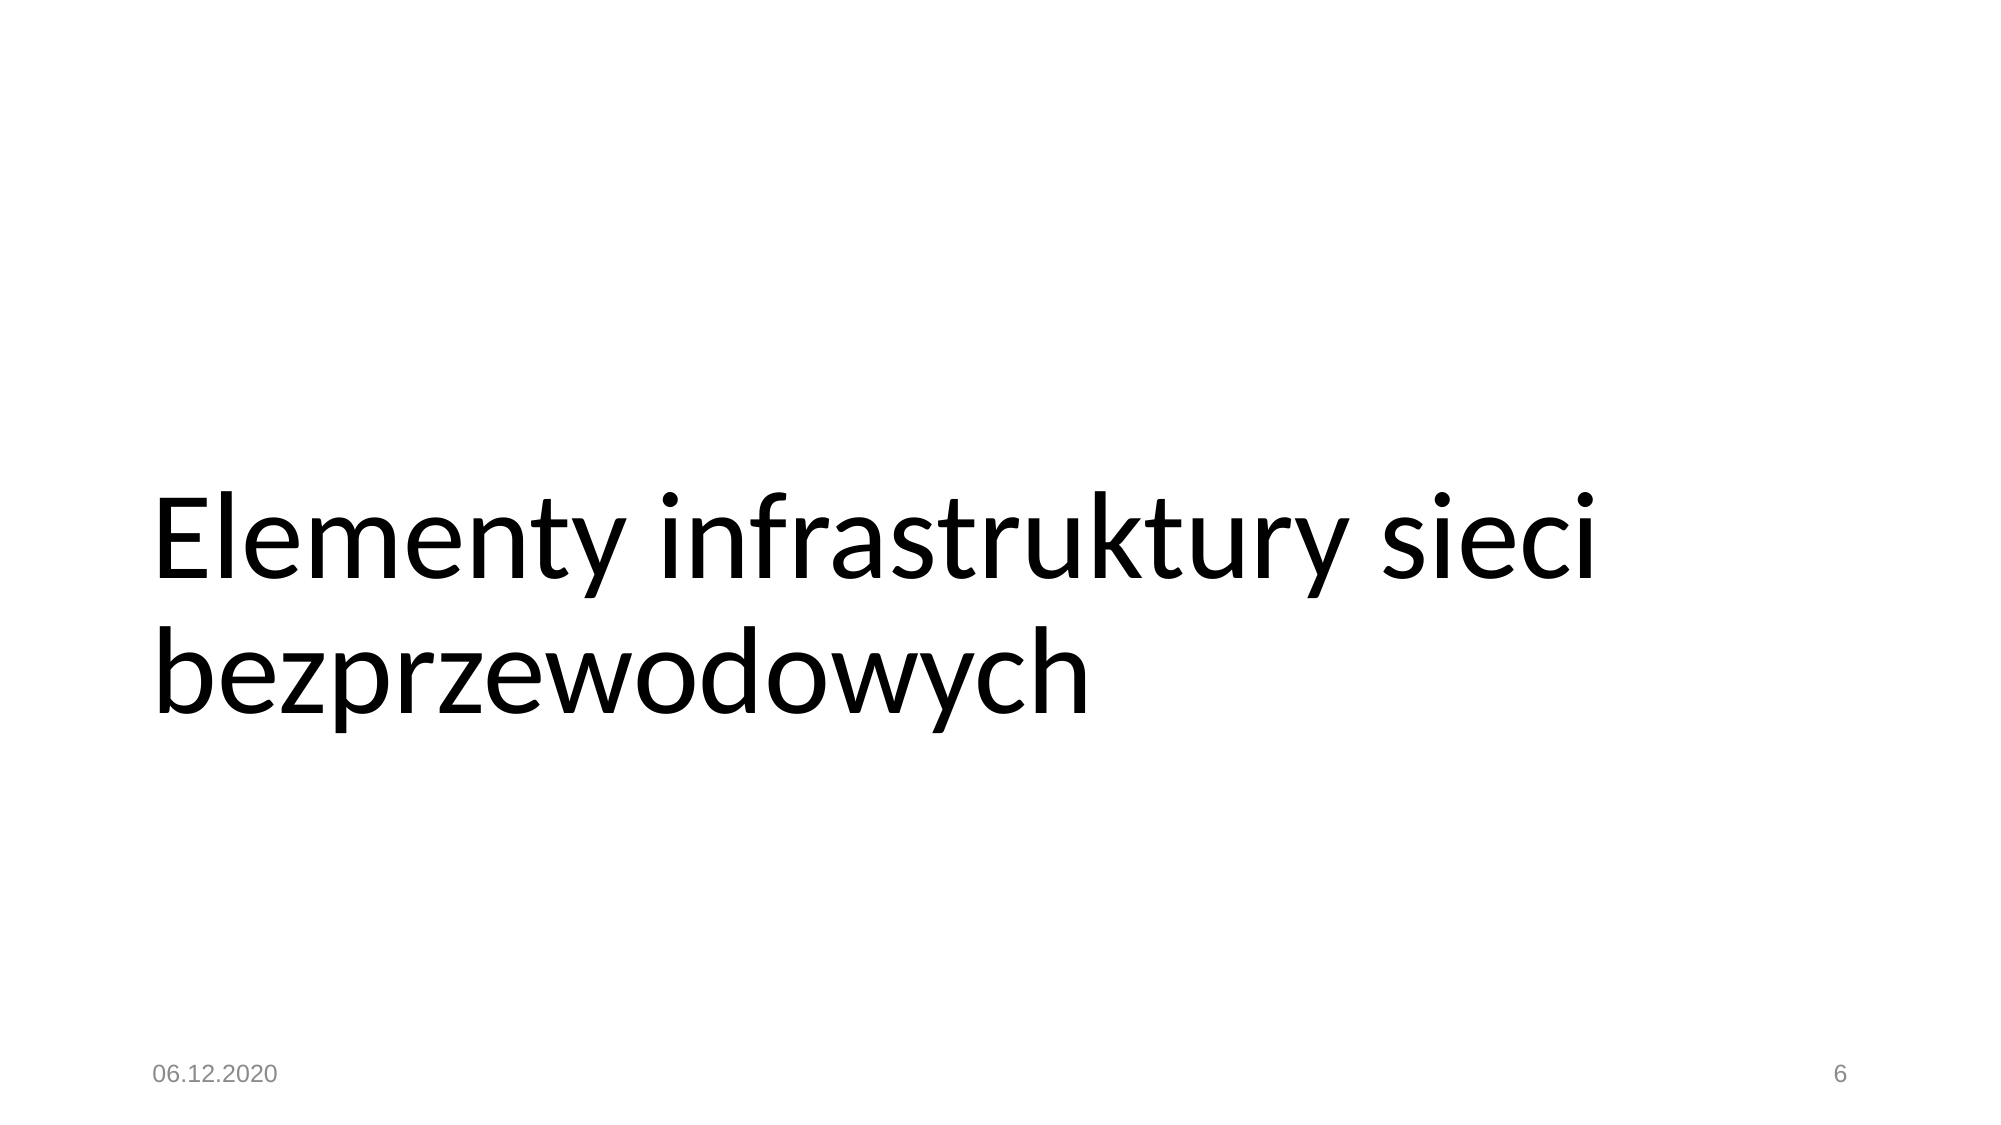

# Elementy infrastruktury sieci bezprzewodowych

06.12.2020
6